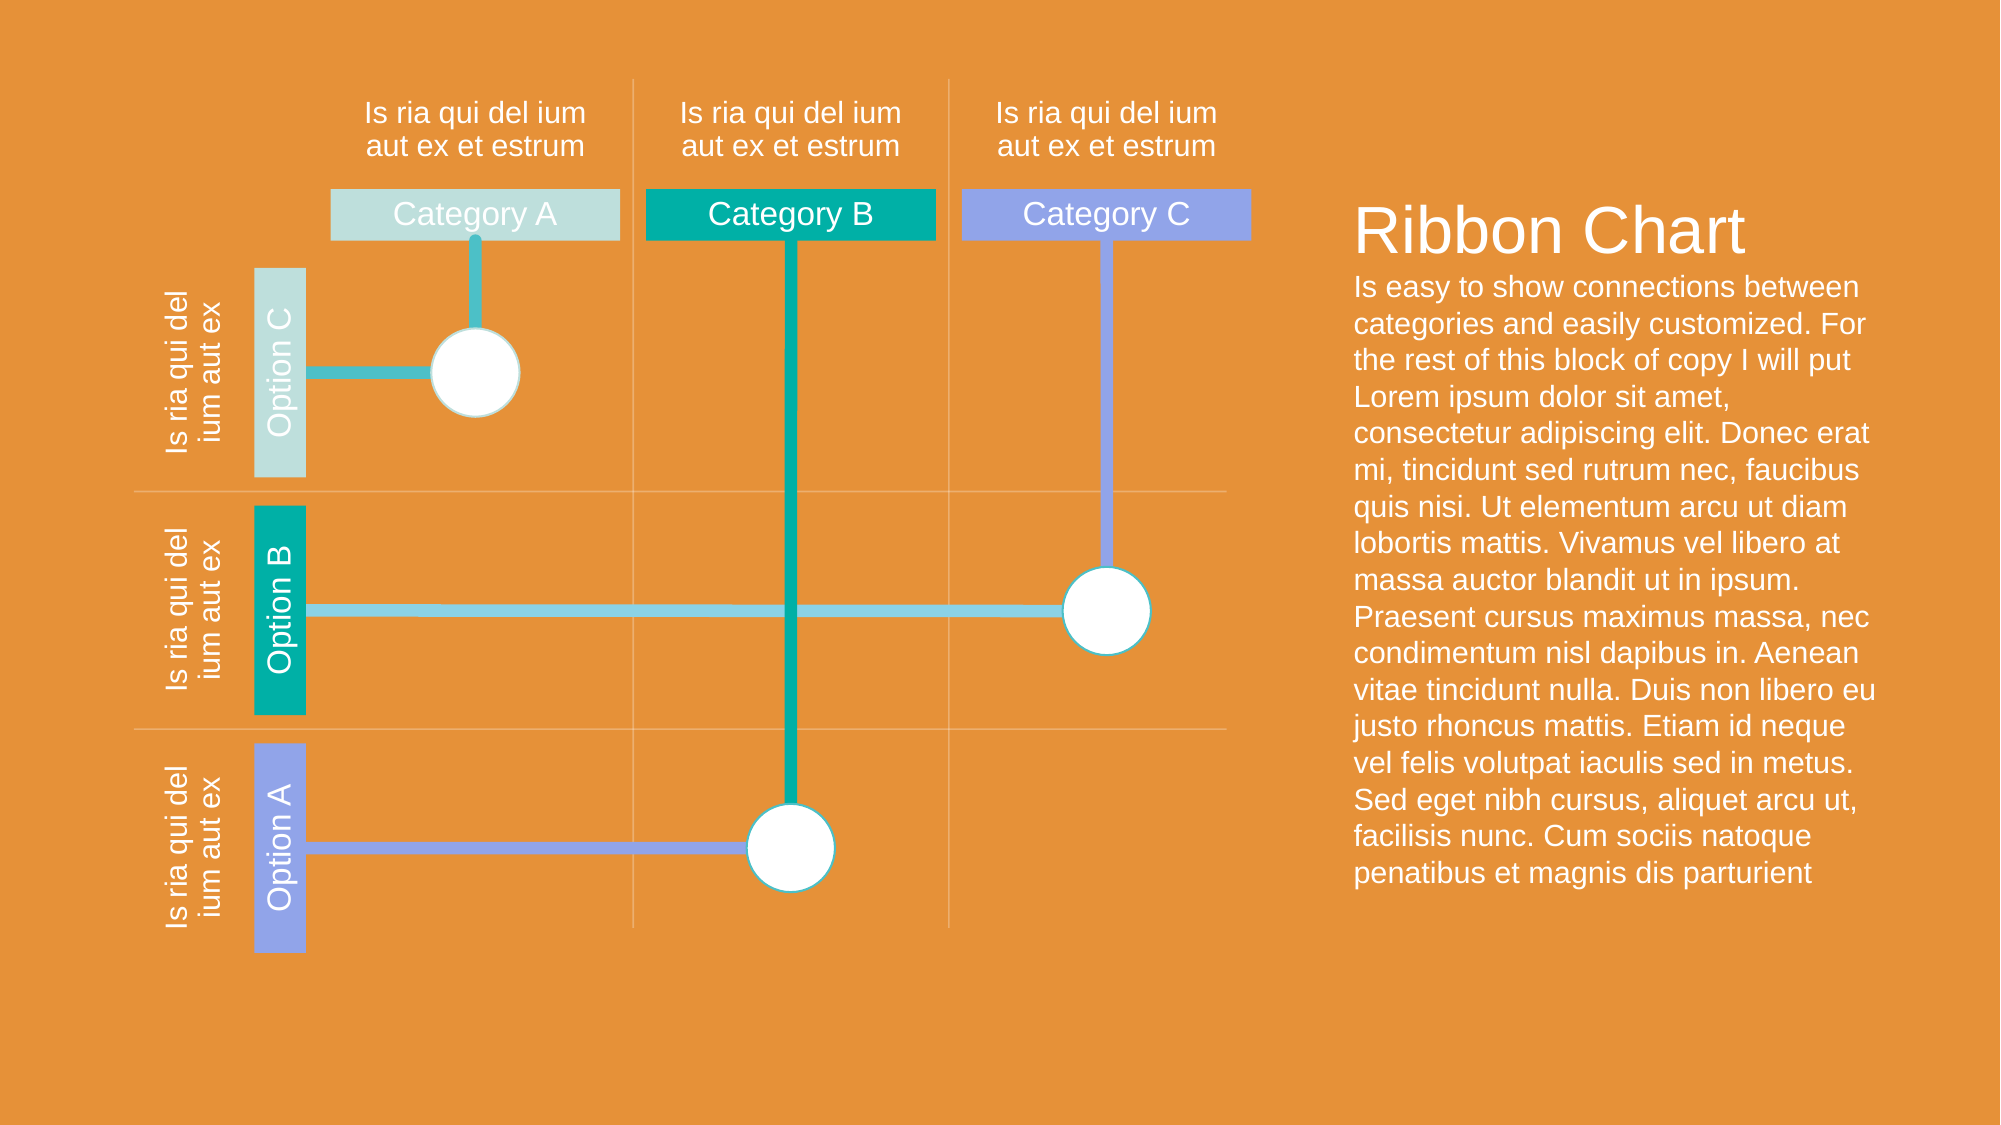

Is ria qui del ium aut ex et estrum
Is ria qui del ium aut ex et estrum
Is ria qui del ium aut ex et estrum
Ribbon Chart
Is easy to show connections between categories and easily customized. For the rest of this block of copy I will put Lorem ipsum dolor sit amet, consectetur adipiscing elit. Donec erat mi, tincidunt sed rutrum nec, faucibus quis nisi. Ut elementum arcu ut diam lobortis mattis. Vivamus vel libero at massa auctor blandit ut in ipsum. Praesent cursus maximus massa, nec condimentum nisl dapibus in. Aenean vitae tincidunt nulla. Duis non libero eu justo rhoncus mattis. Etiam id neque vel felis volutpat iaculis sed in metus. Sed eget nibh cursus, aliquet arcu ut, facilisis nunc. Cum sociis natoque penatibus et magnis dis parturient
Category A
Category B
Category C
AC
Is ria qui del ium aut ex
Option C
CB
Is ria qui del ium aut ex
Option B
BA
Is ria qui del ium aut ex
Option A